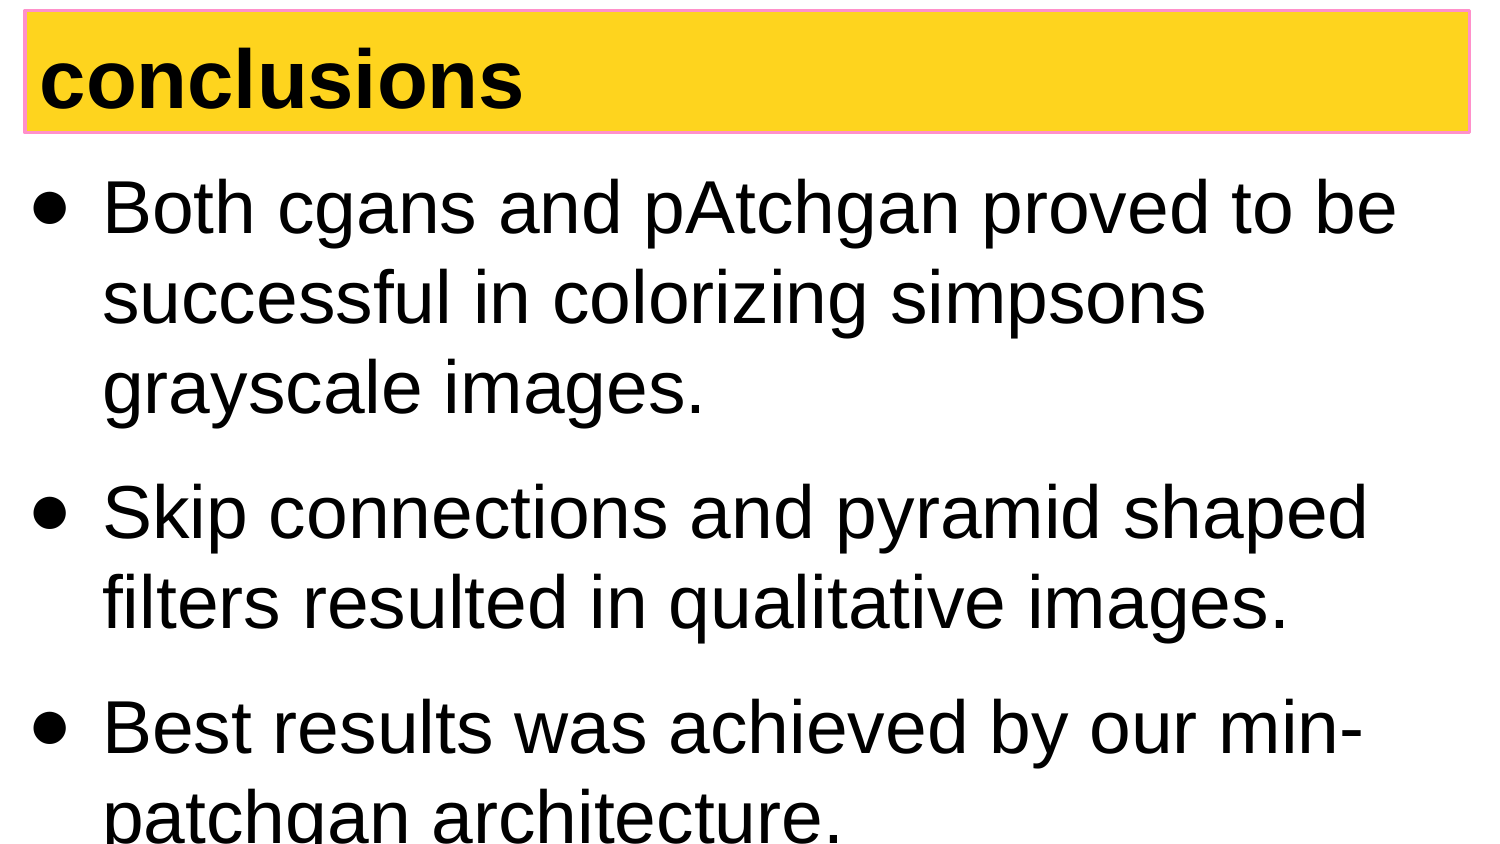

# conclusions
Both cgans and pAtchgan proved to be successful in colorizing simpsons grayscale images.

Skip connections and pyramid shaped filters resulted in qualitative images.

Best results was achieved by our min-patchgan architecture.

Cannot colorize perfectly.